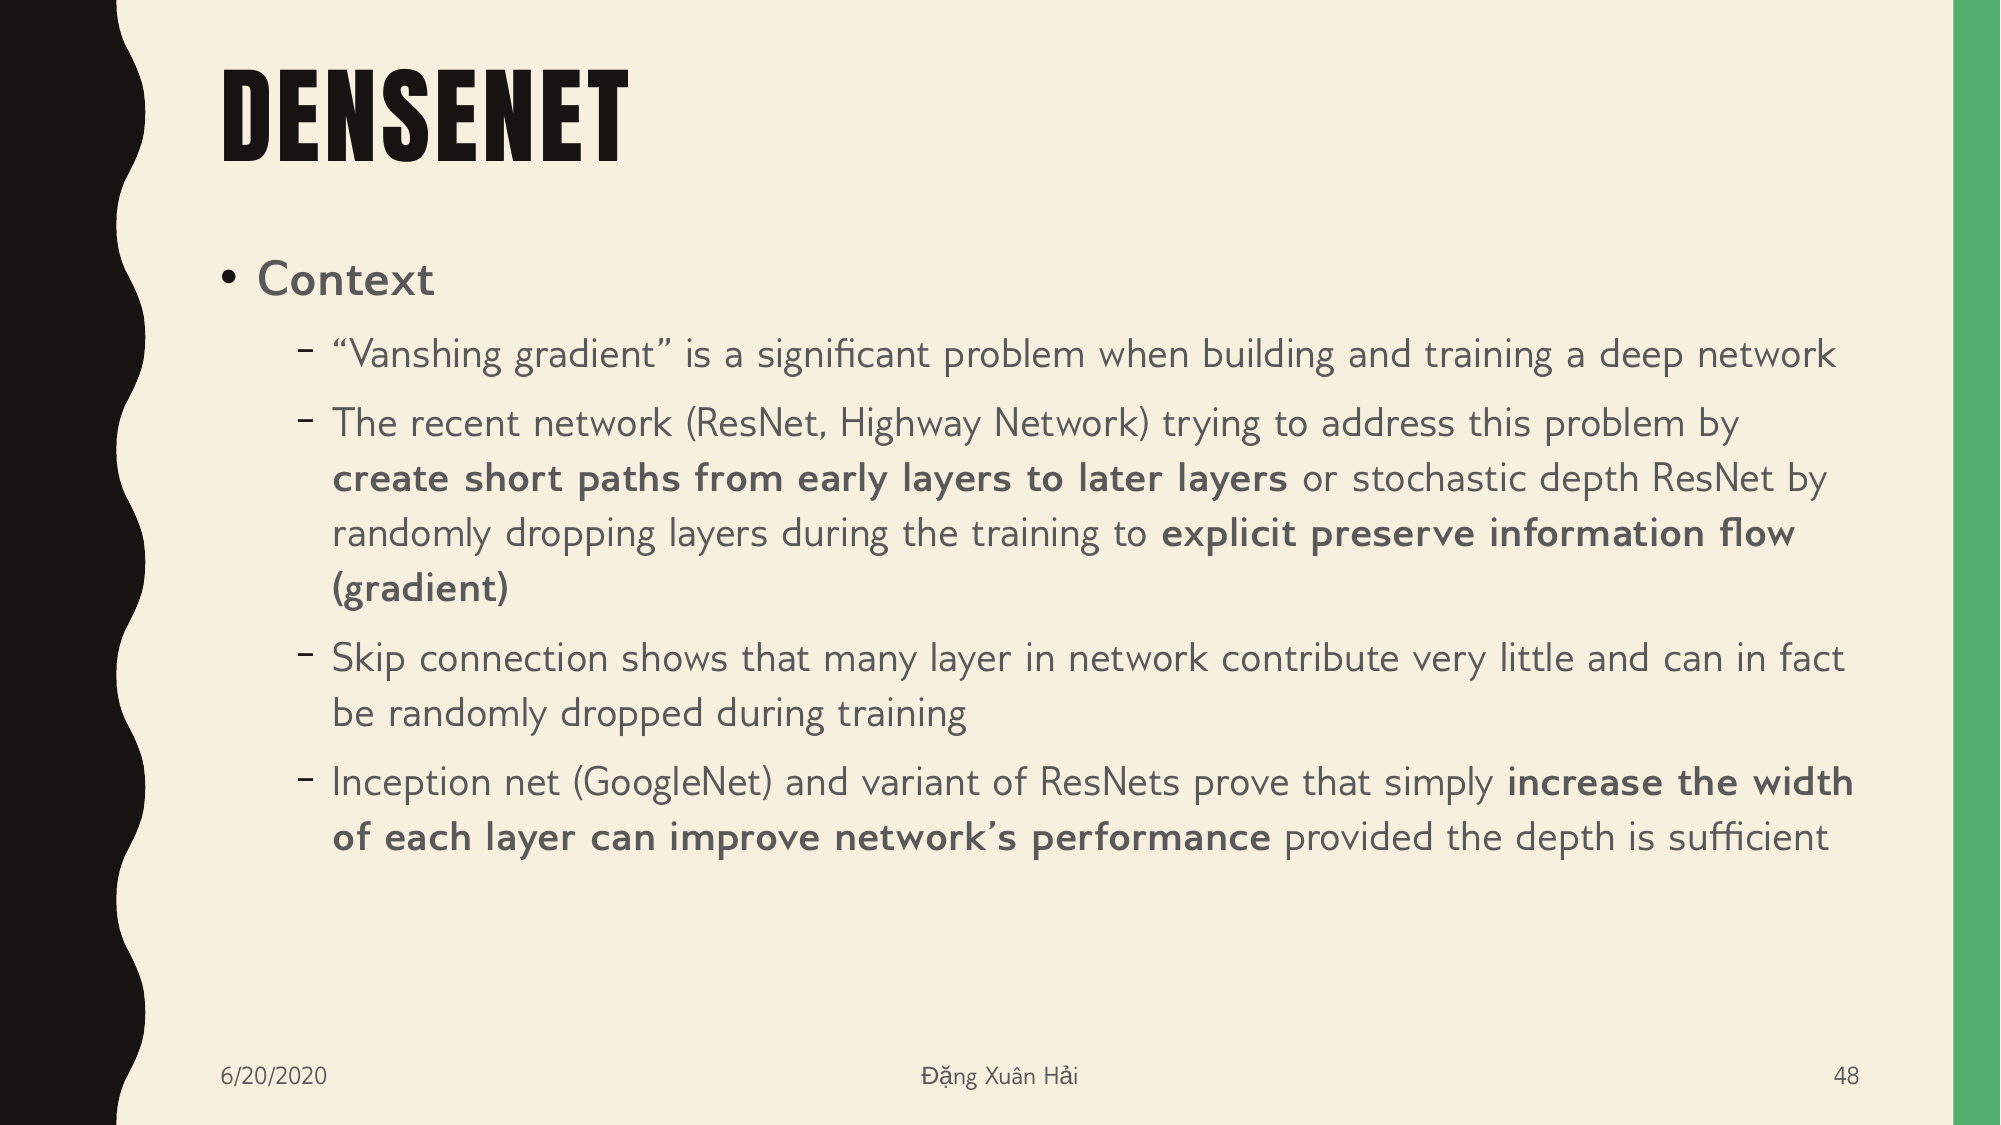

# DenseNet
Context
“Vanshing gradient” is a significant problem when building and training a deep network
The recent network (ResNet, Highway Network) trying to address this problem by create short paths from early layers to later layers or stochastic depth ResNet by randomly dropping layers during the training to explicit preserve information flow (gradient)
Skip connection shows that many layer in network contribute very little and can in fact be randomly dropped during training
Inception net (GoogleNet) and variant of ResNets prove that simply increase the width of each layer can improve network’s performance provided the depth is sufficient
6/20/2020
Đặng Xuân Hải
48